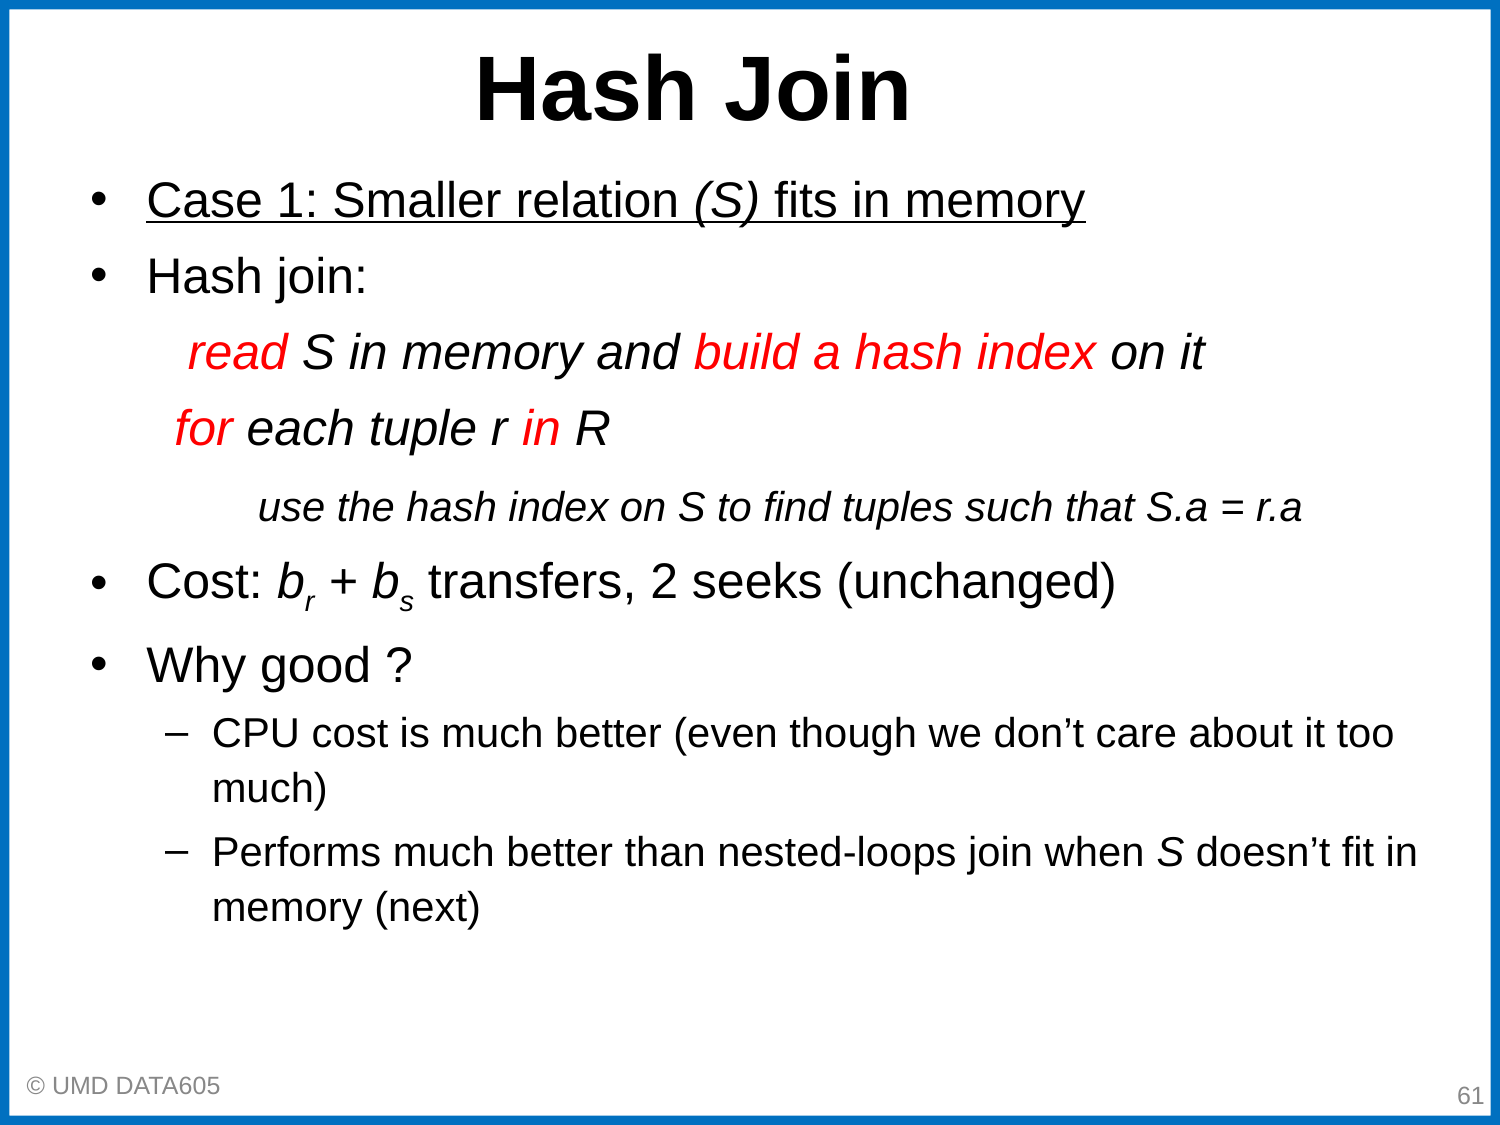

# Hash Join
Case 1: Smaller relation (S) fits in memory
Hash join:
       read S in memory and build a hash index on it
	  for each tuple r in R
            use the hash index on S to find tuples such that S.a = r.a
Cost: br + bs transfers, 2 seeks (unchanged)
Why good ?
CPU cost is much better (even though we don’t care about it too much)
Performs much better than nested-loops join when S doesn’t fit in memory (next)
61